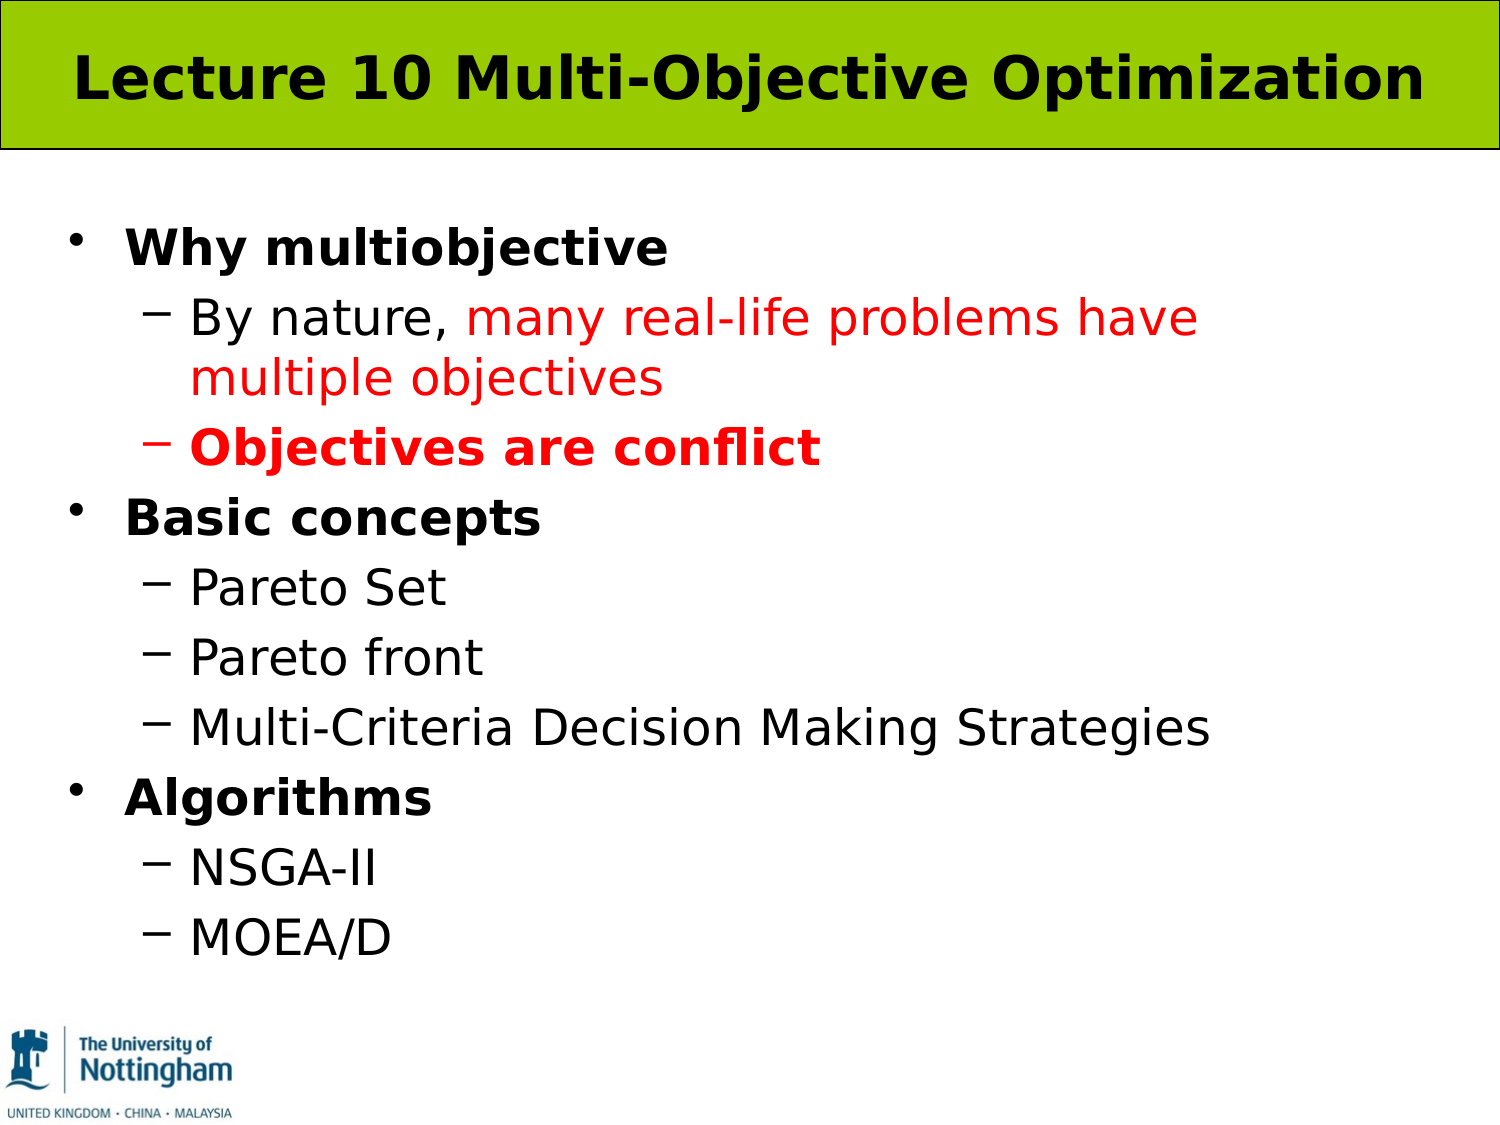

# Lecture 10 Multi-Objective Optimization
Why multiobjective
By nature, many real-life problems have multiple objectives
Objectives are conflict
Basic concepts
Pareto Set
Pareto front
Multi-Criteria Decision Making Strategies
Algorithms
NSGA-II
MOEA/D